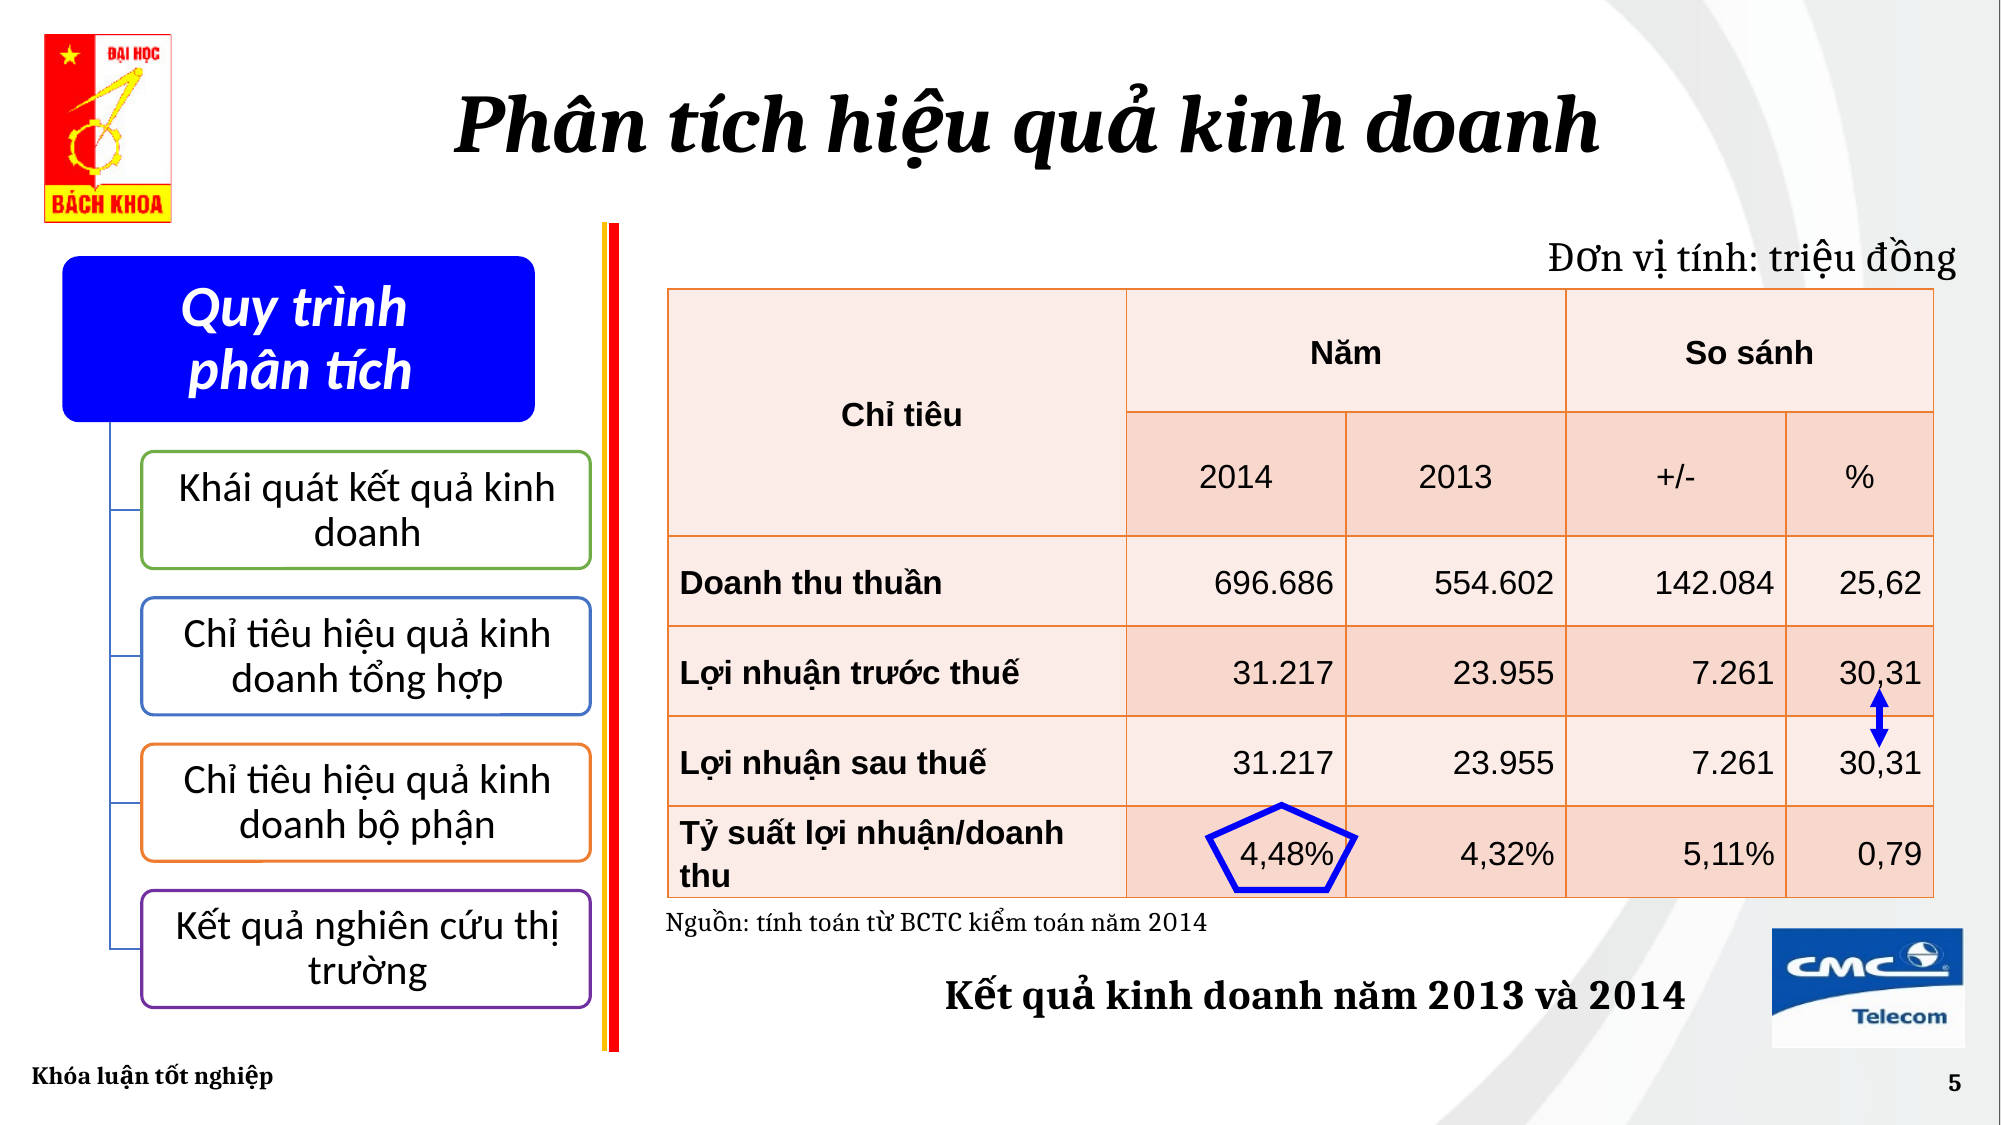

Phân tích hiệu quả kinh doanh
Quy trình
phân tích
Khái quát kết quả kinh doanh
Chỉ tiêu hiệu quả kinh doanh tổng hợp
Chỉ tiêu hiệu quả kinh doanh bộ phận
Kết quả nghiên cứu thị trường
Đơn vị tính: triệu đồng
| Chỉ tiêu | Năm |  | So sánh |  |
| --- | --- | --- | --- | --- |
|  | 2014 | 2013 | +/- | % |
| Doanh thu thuần | 696.686 | 554.602 | 142.084 | 25,62 |
| Lợi nhuận trước thuế | 31.217 | 23.955 | 7.261 | 30,31 |
| Lợi nhuận sau thuế | 31.217 | 23.955 | 7.261 | 30,31 |
| Tỷ suất lợi nhuận/doanh thu | 4,48% | 4,32% | 5,11% | 0,79 |

Nguồn: tính toán từ BCTC kiểm toán năm 2014
Kết quả kinh doanh năm 2013 và 2014
Khóa luận tốt nghiệp
5